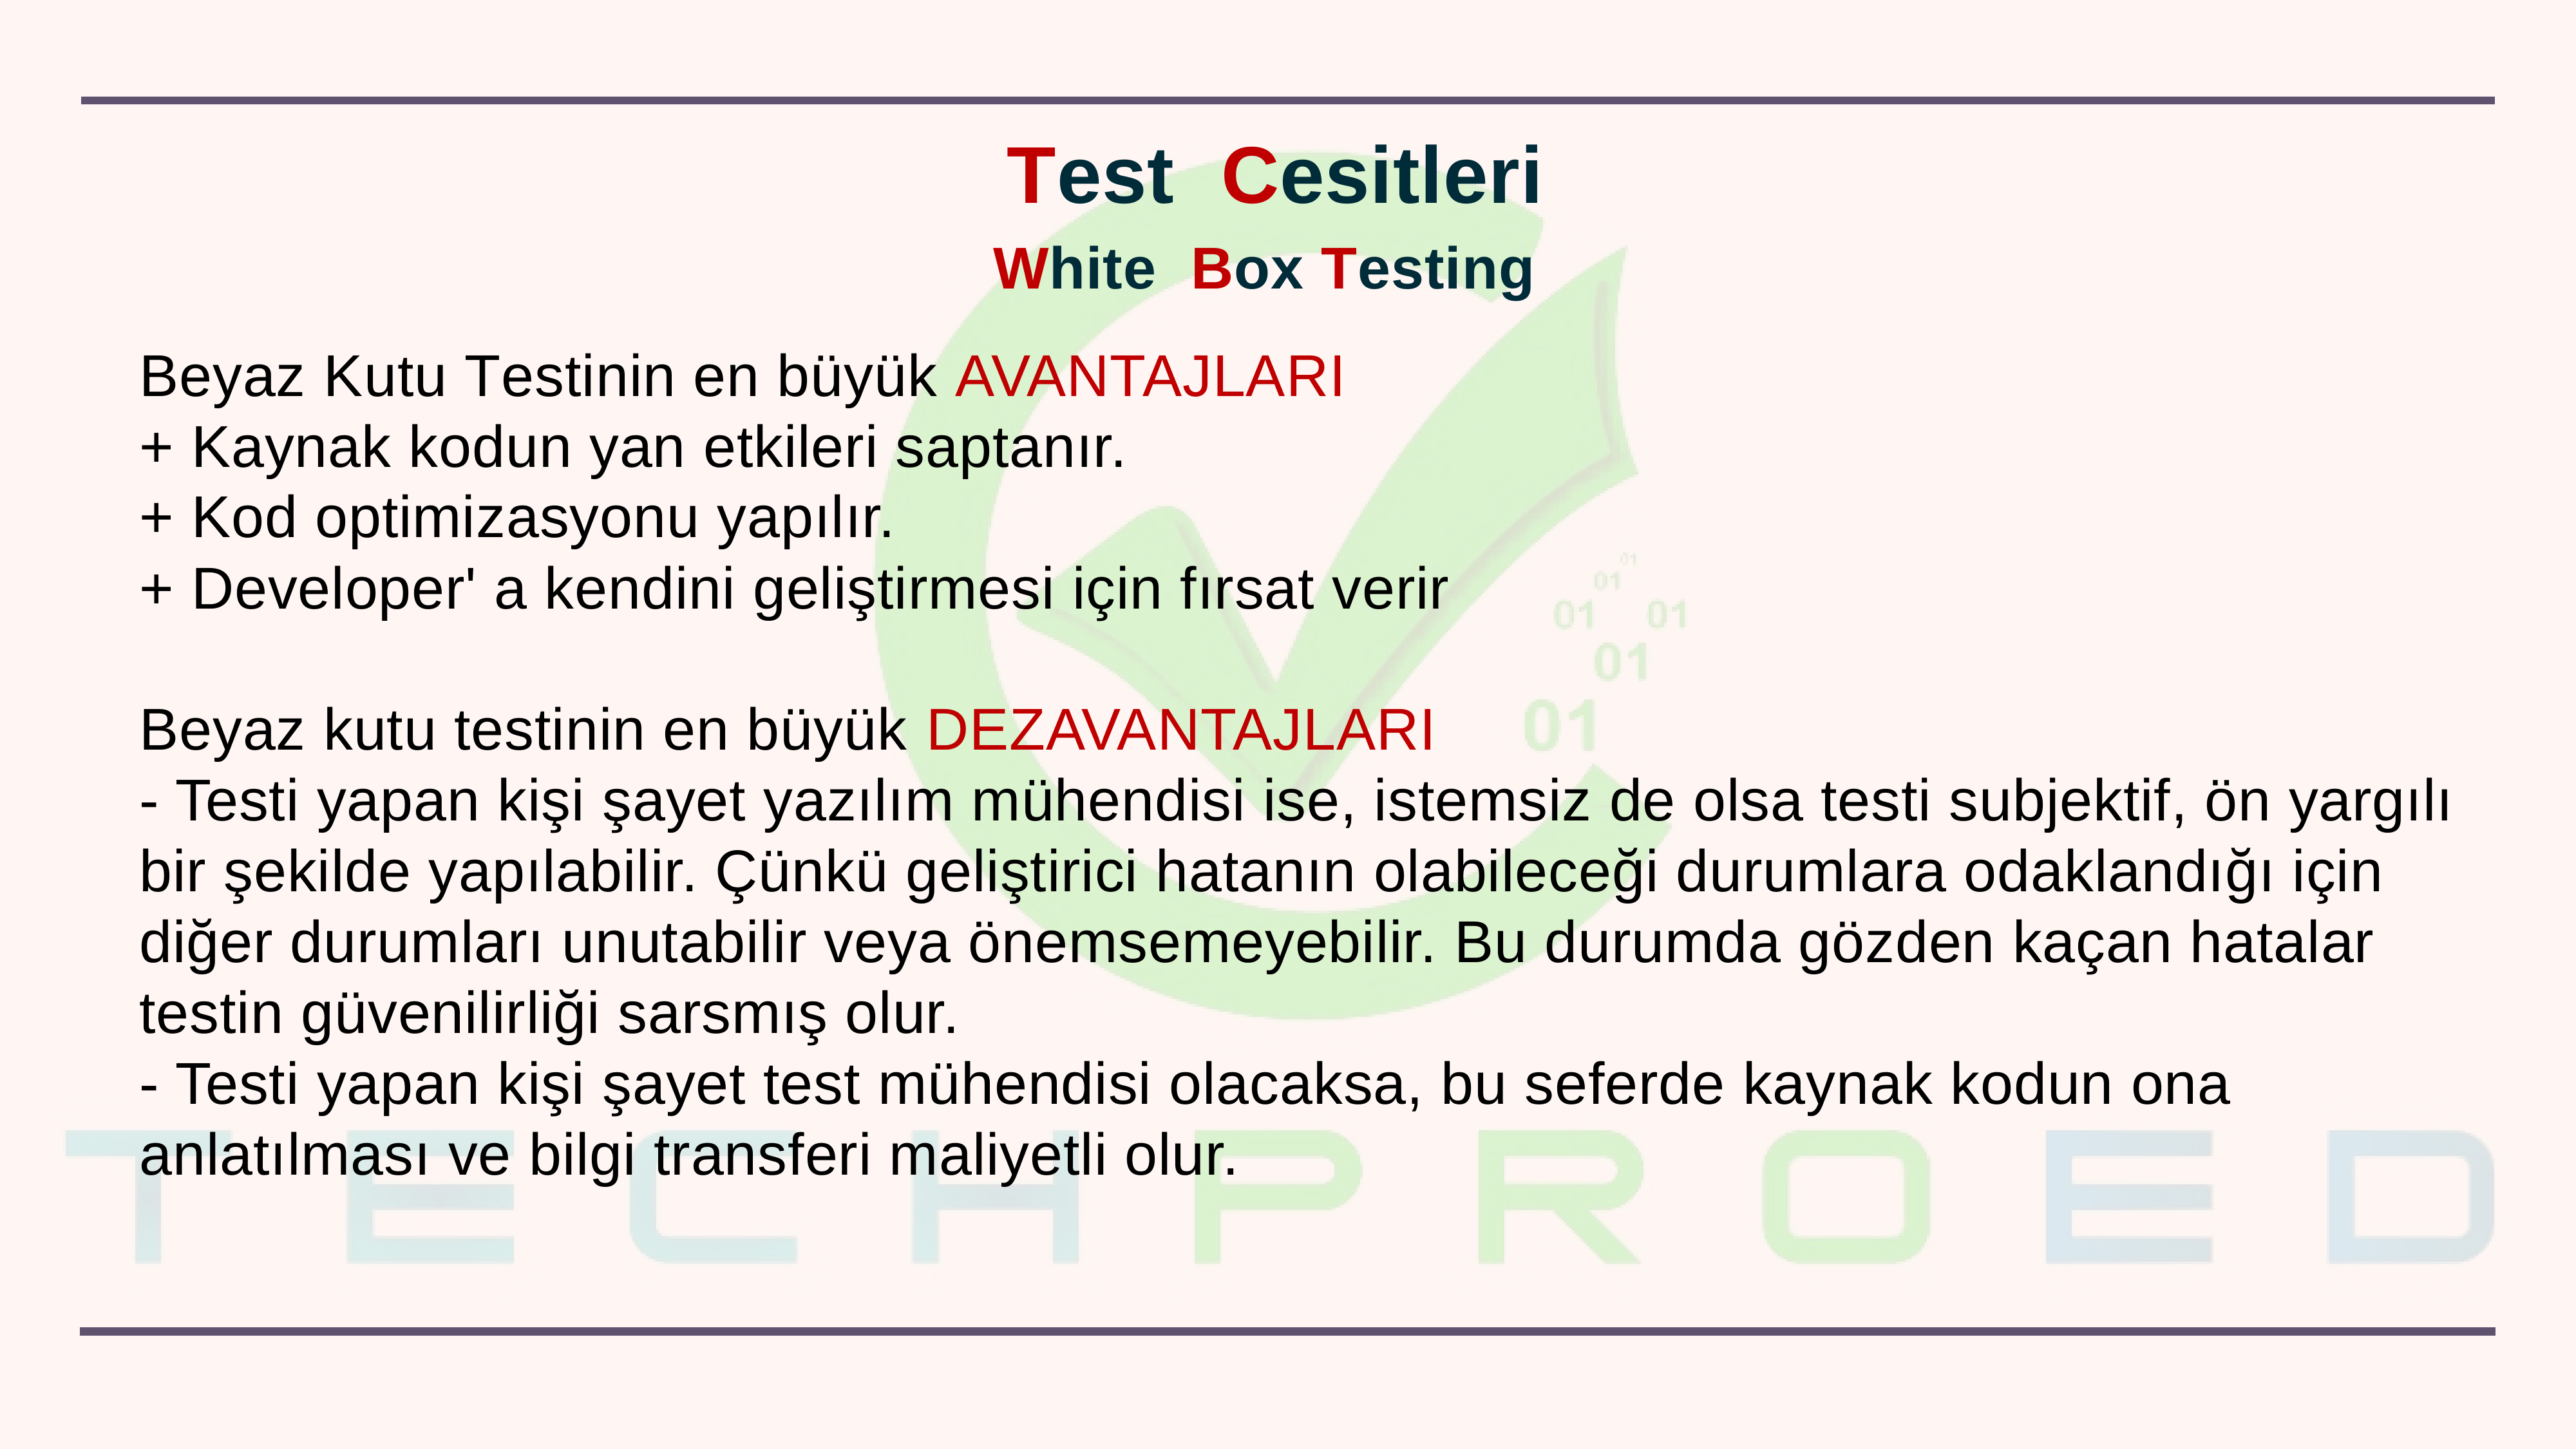

Test  Cesitleri
White  Box Testing
Beyaz Kutu Testinin en büyük AVANTAJLARI
+ Kaynak kodun yan etkileri saptanır.
+ Kod optimizasyonu yapılır.
+ Developer' a kendini geliştirmesi için fırsat verir
Beyaz kutu testinin en büyük DEZAVANTAJLARI
- Testi yapan kişi şayet yazılım mühendisi ise, istemsiz de olsa testi subjektif, ön yargılı bir şekilde yapılabilir. Çünkü geliştirici hatanın olabileceği durumlara odaklandığı için diğer durumları unutabilir veya önemsemeyebilir. Bu durumda gözden kaçan hatalar testin güvenilirliği sarsmış olur.
- Testi yapan kişi şayet test mühendisi olacaksa, bu seferde kaynak kodun ona anlatılması ve bilgi transferi maliyetli olur.